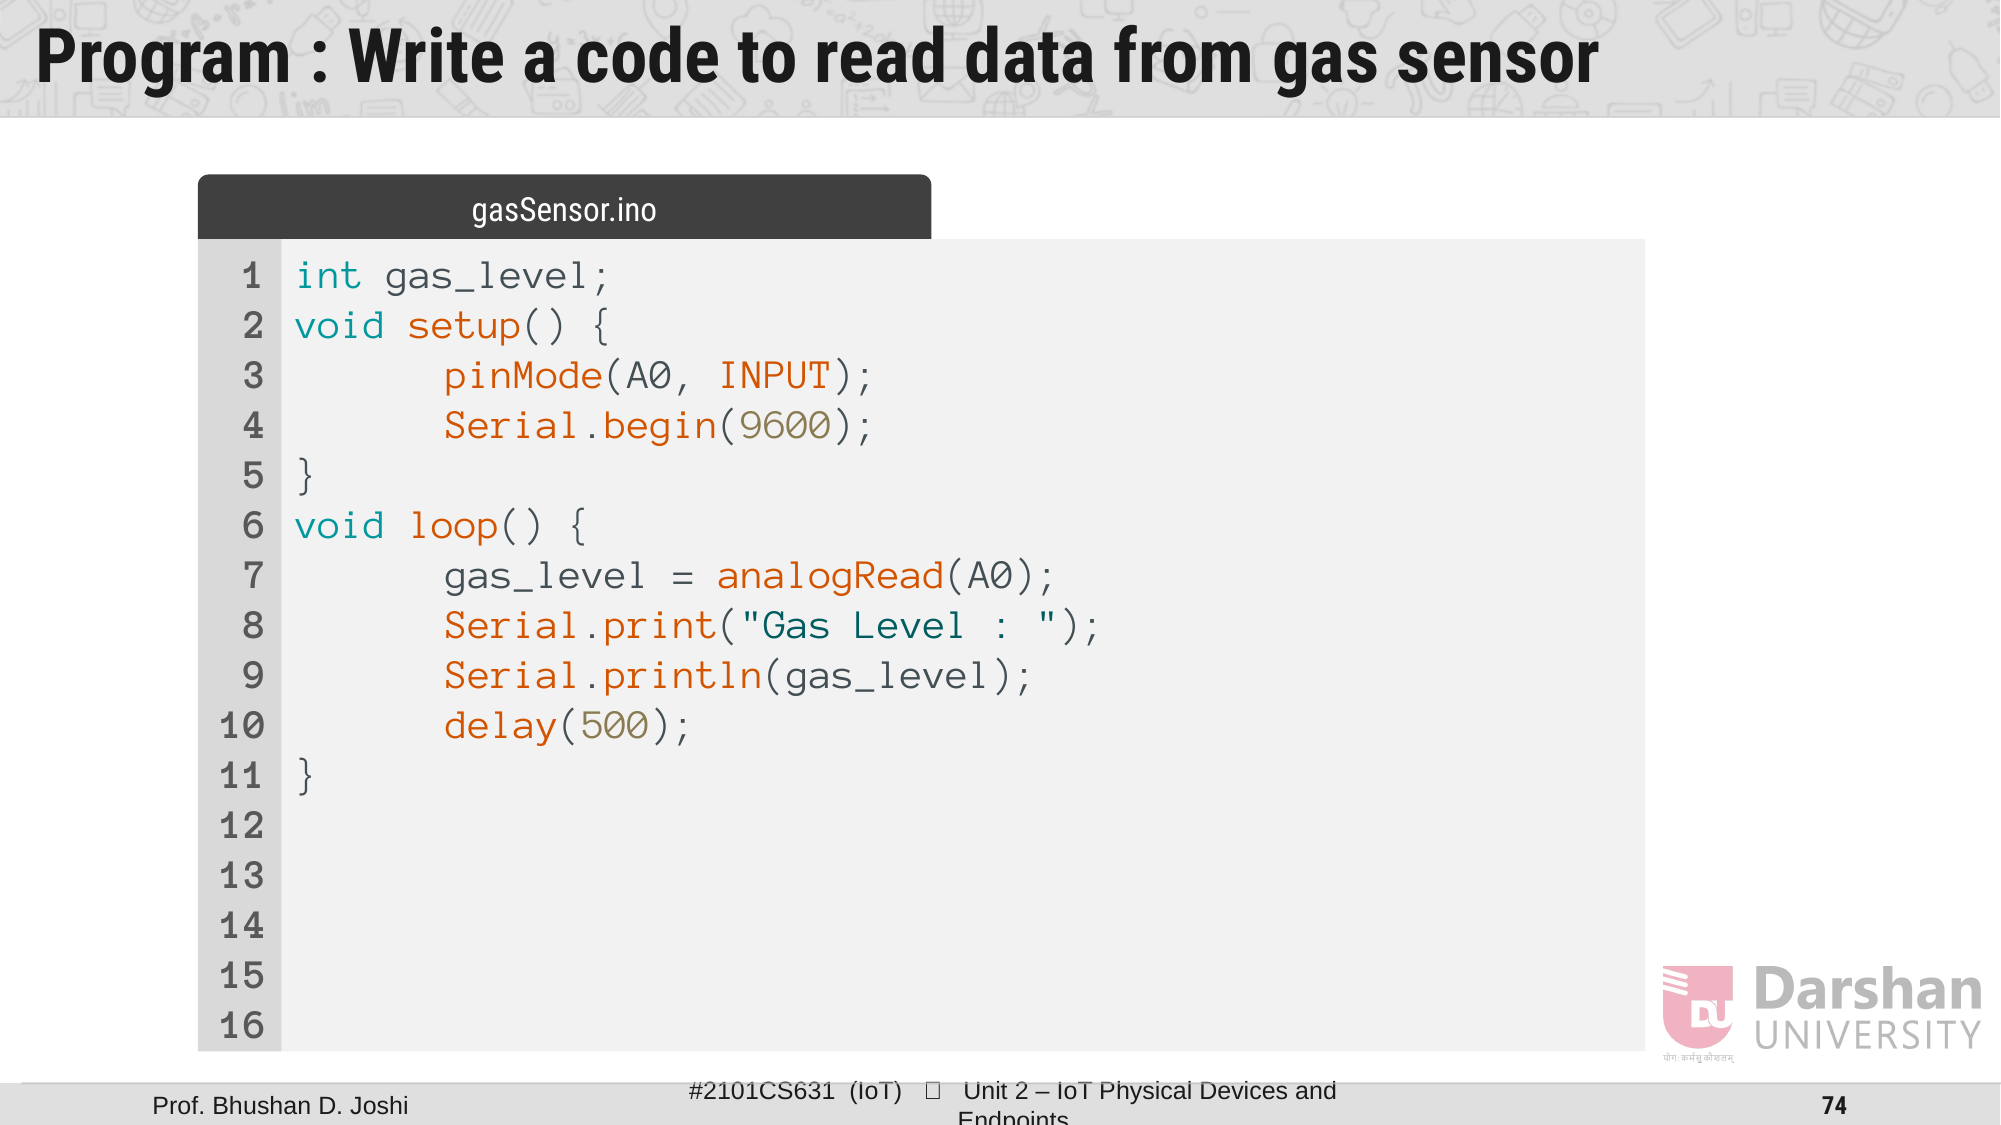

# Program : Write a code to read data from gas sensor
gasSensor.ino
1
2
3
4
5
6
7
8
9
10
11
12
13
14
15
16

int gas_level;
void setup() {
	pinMode(A0, INPUT);
	Serial.begin(9600);
}
void loop() {
	gas_level = analogRead(A0);
	Serial.print("Gas Level : ");
	Serial.println(gas_level);
	delay(500);
}